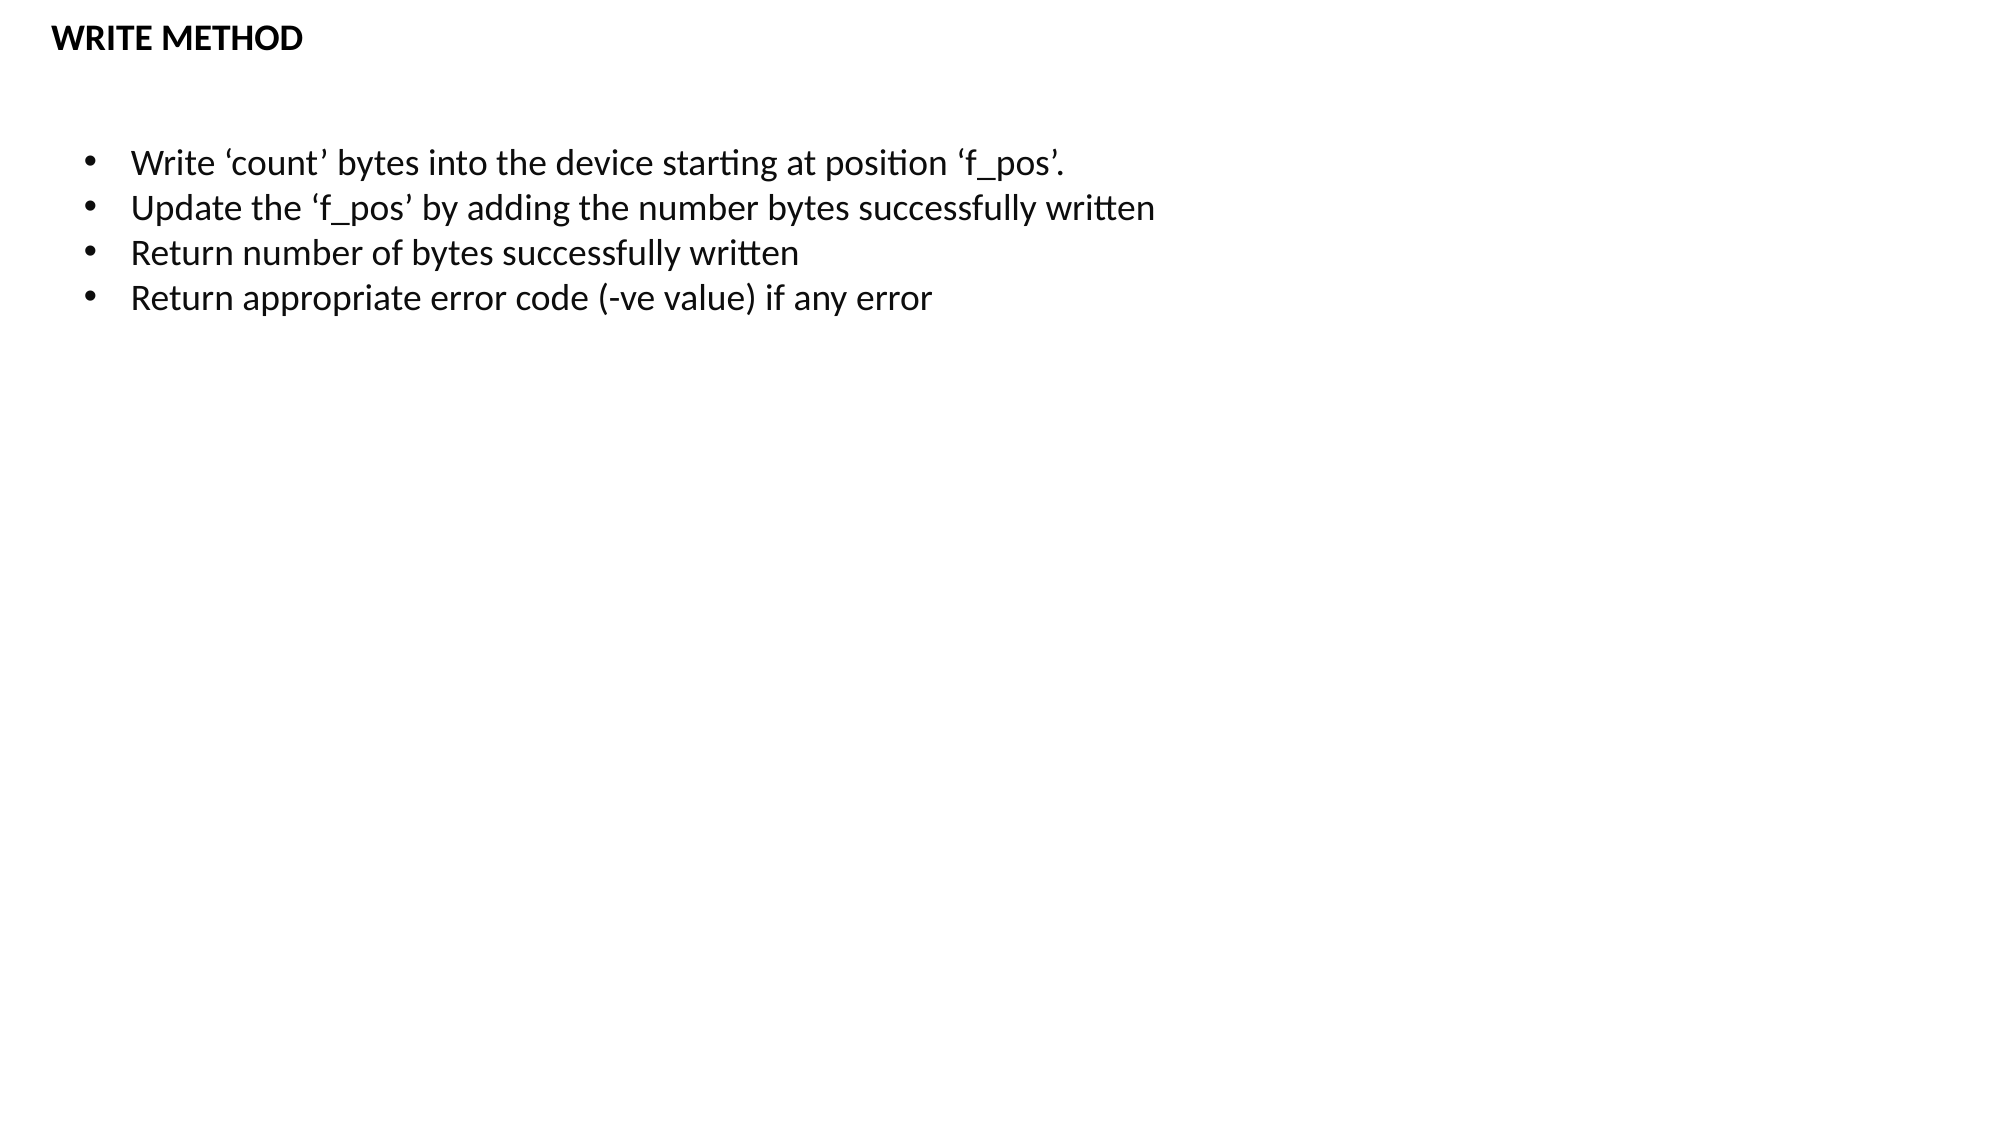

WRITE METHOD
Write ‘count’ bytes into the device starting at position ‘f_pos’.
Update the ‘f_pos’ by adding the number bytes successfully written
Return number of bytes successfully written
Return appropriate error code (-ve value) if any error